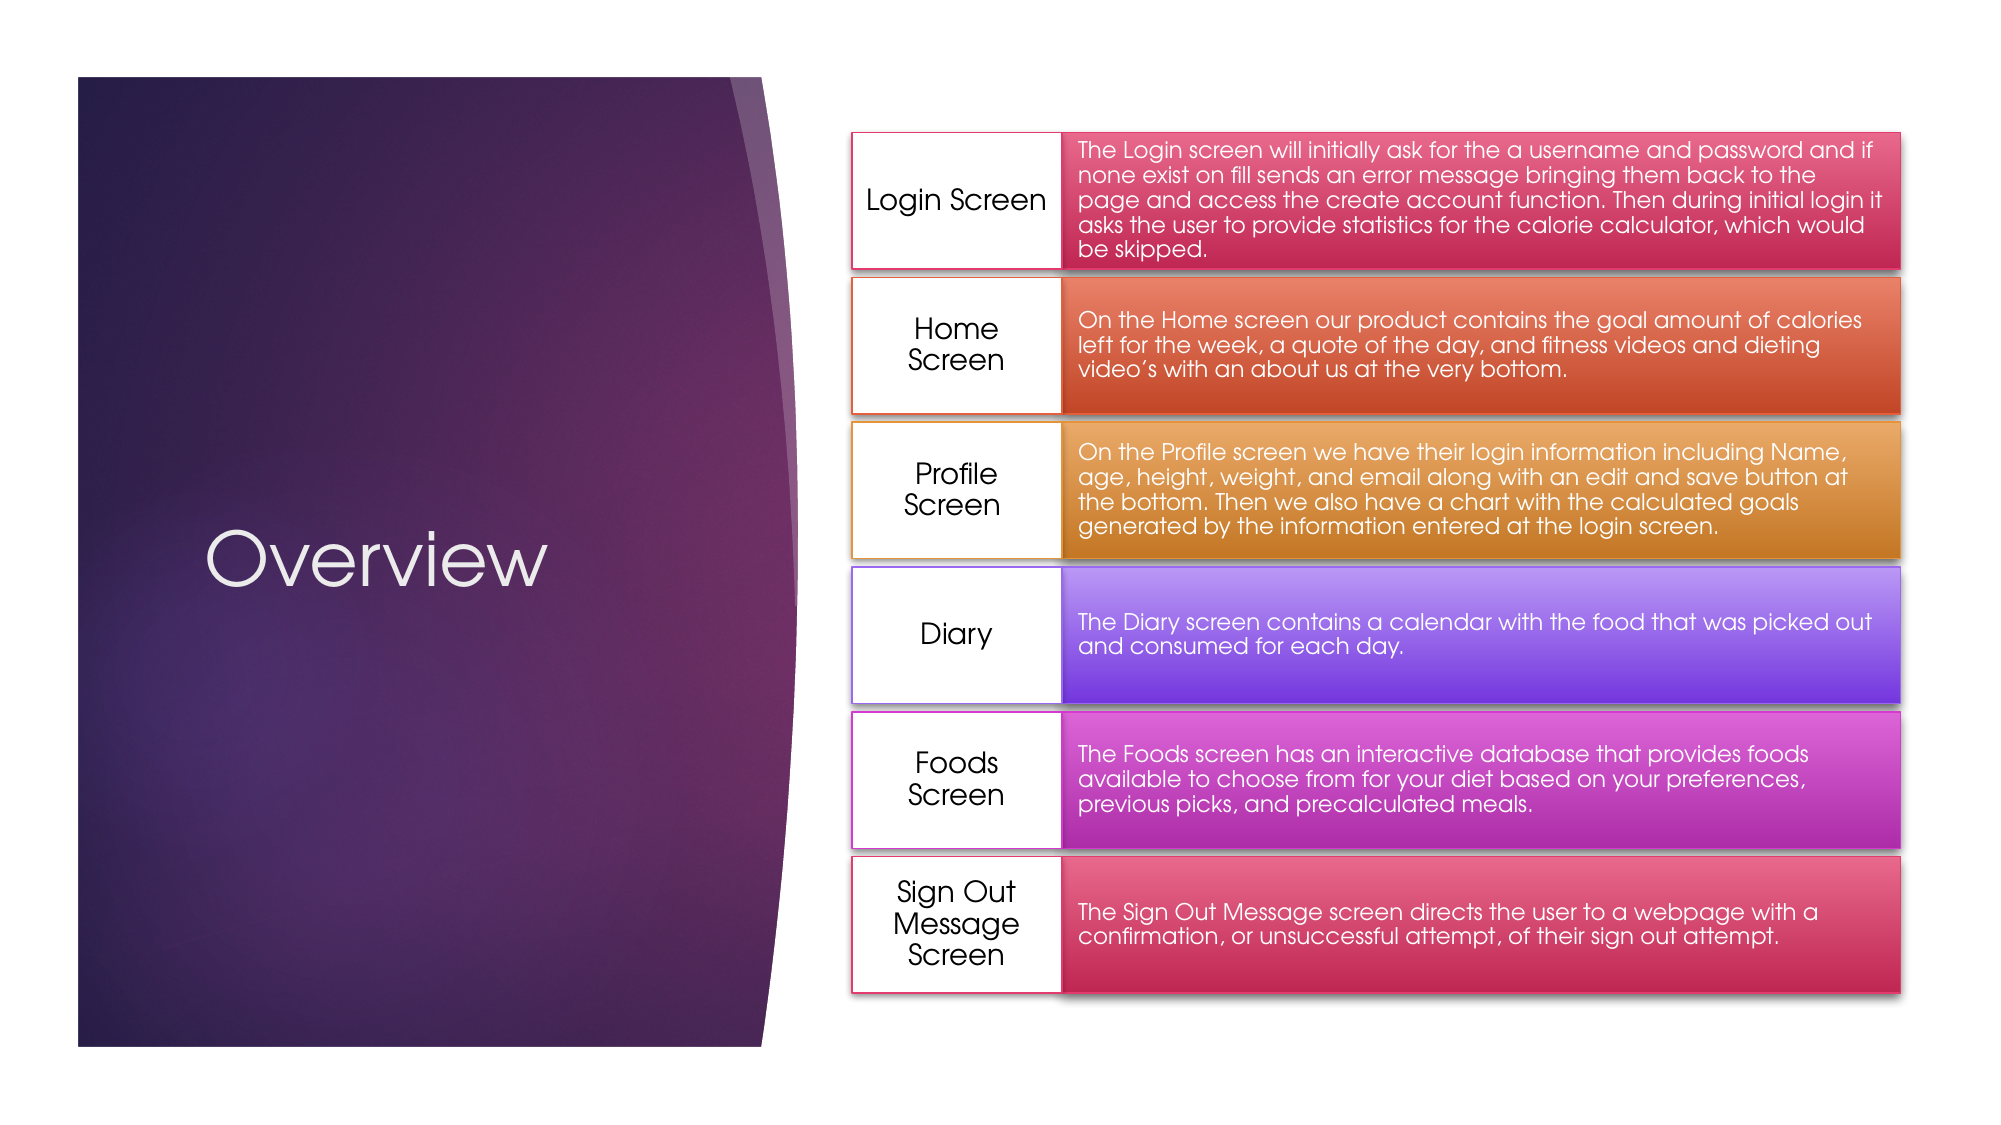

Login Screen

The Login screen will initially ask for the a username and password and if none exist on fill sends an error message bringing them back to the page and access the create account function. Then during initial login it asks the user to provide statistics for the calorie calculator, which would be skipped.

Home Screen

On the Home screen our product contains the goal amount of calories left for the week, a quote of the day, and fitness videos and dieting video’s with an about us at the very bottom.

Profile Screen

On the Profile screen we have their login information including Name, age, height, weight, and email along with an edit and save button at the bottom. Then we also have a chart with the calculated goals generated by the information entered at the login screen.

Diary

The Diary screen contains a calendar with the food that was picked out and consumed for each day.

Foods Screen

The Foods screen has an interactive database that provides foods available to choose from for your diet based on your preferences, previous picks, and precalculated meals.

Sign Out Message Screen

The Sign Out Message screen directs the user to a webpage with a  confirmation, or unsuccessful attempt, of their sign out attempt.
# Overview